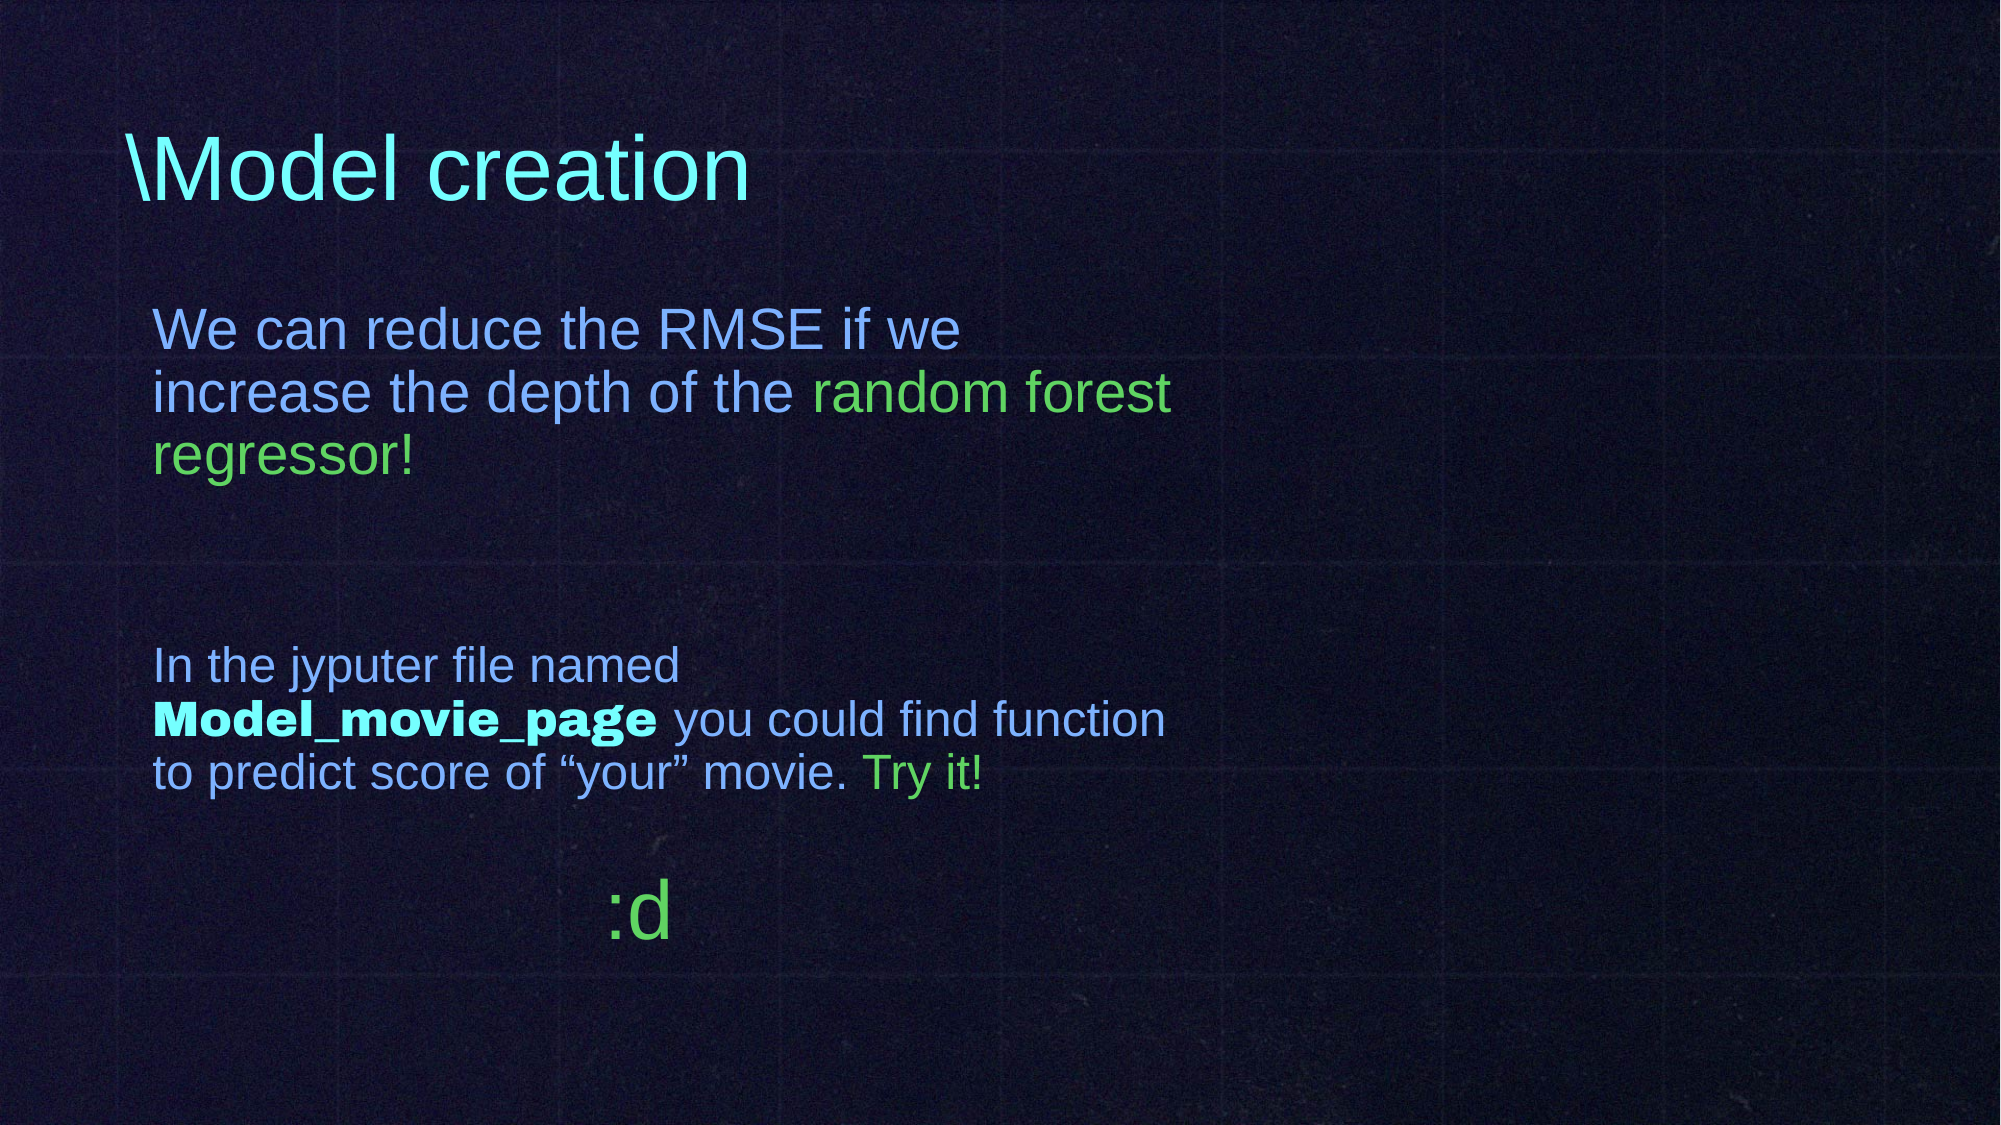

# \Model creation
We can reduce the RMSE if we increase the depth of the random forest regressor!
In the jyputer file named Model_movie_page you could find function to predict score of “your” movie. Try it!
:d